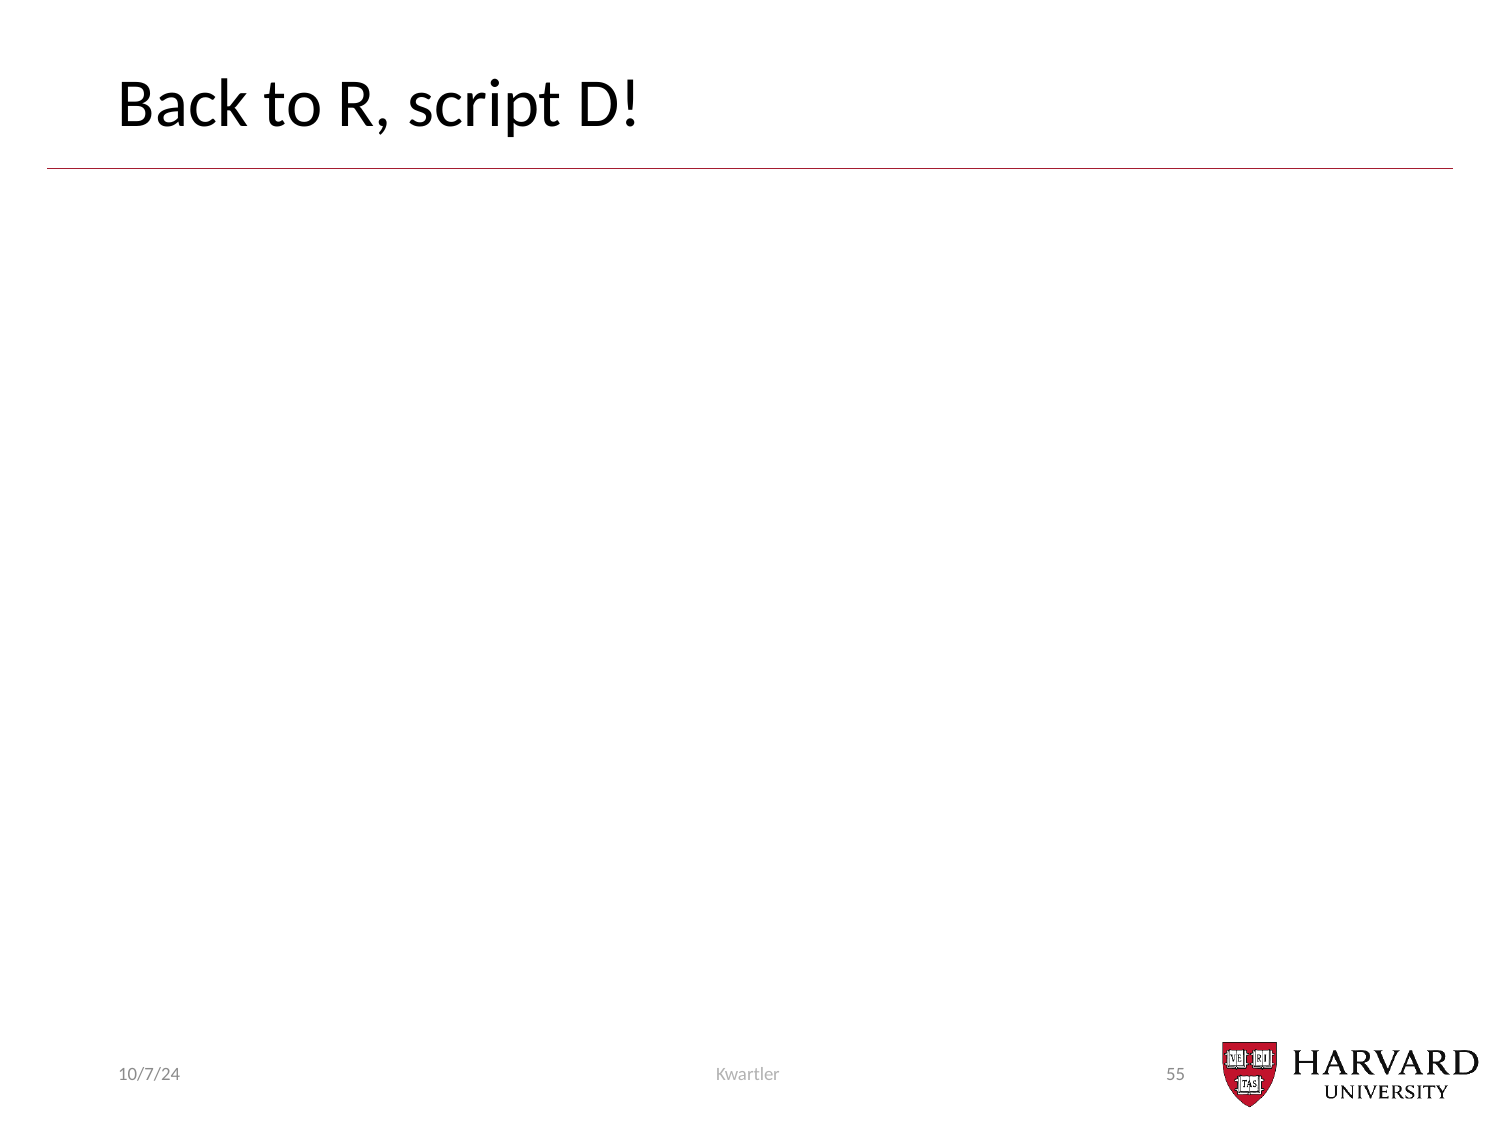

# Back to R, script D!
10/7/24
Kwartler
55